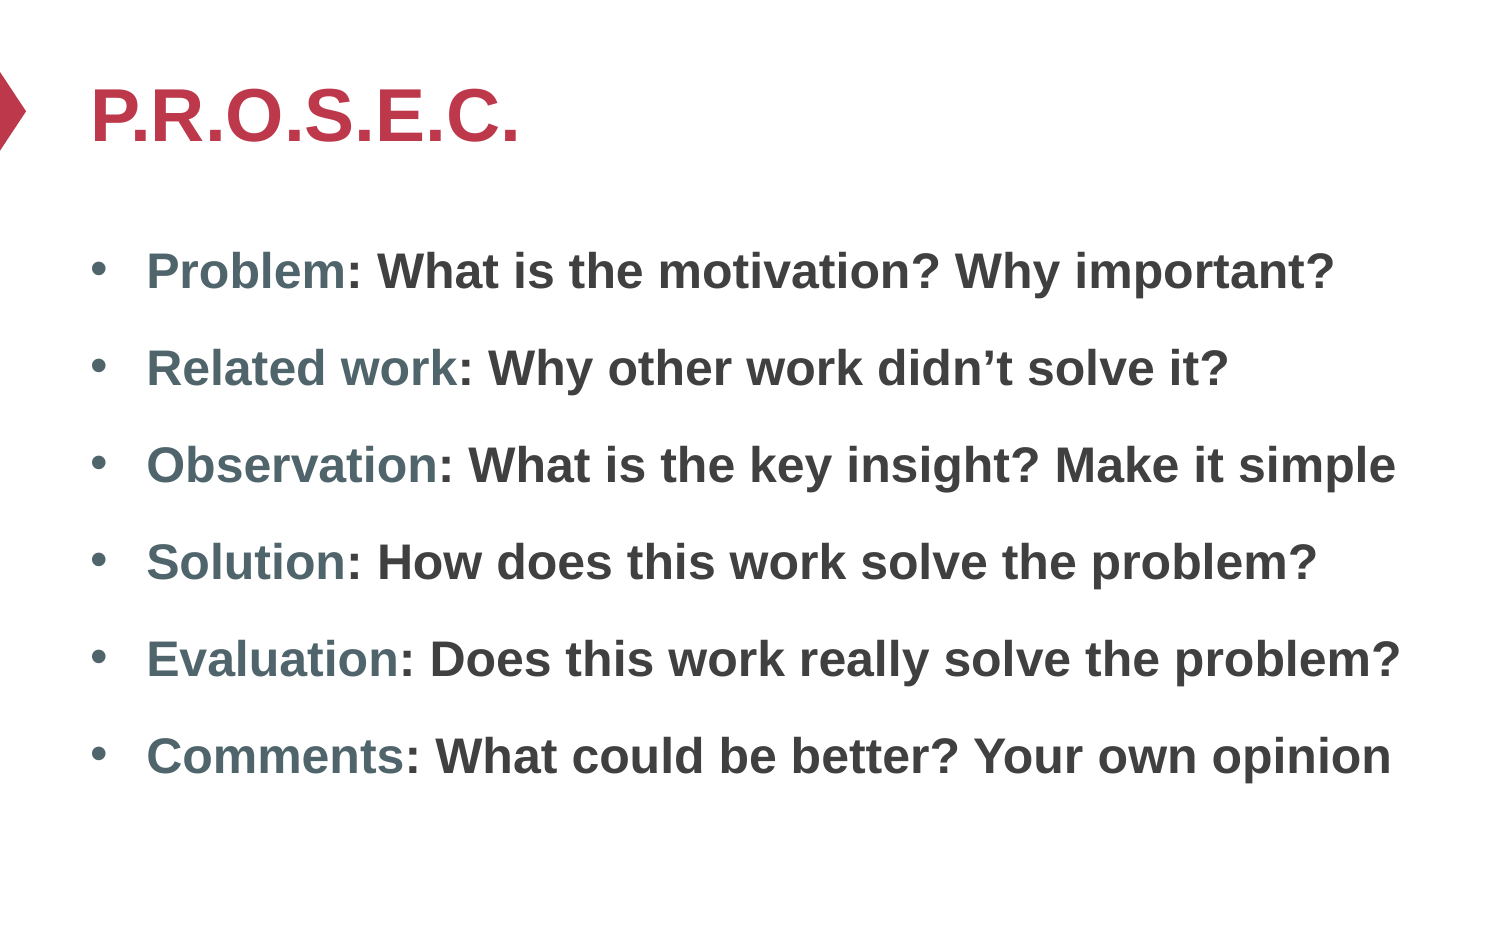

# P.R.O.S.E.C.
Problem: What is the motivation? Why important?
Related work: Why other work didn’t solve it?
Observation: What is the key insight? Make it simple
Solution: How does this work solve the problem?
Evaluation: Does this work really solve the problem?
Comments: What could be better? Your own opinion